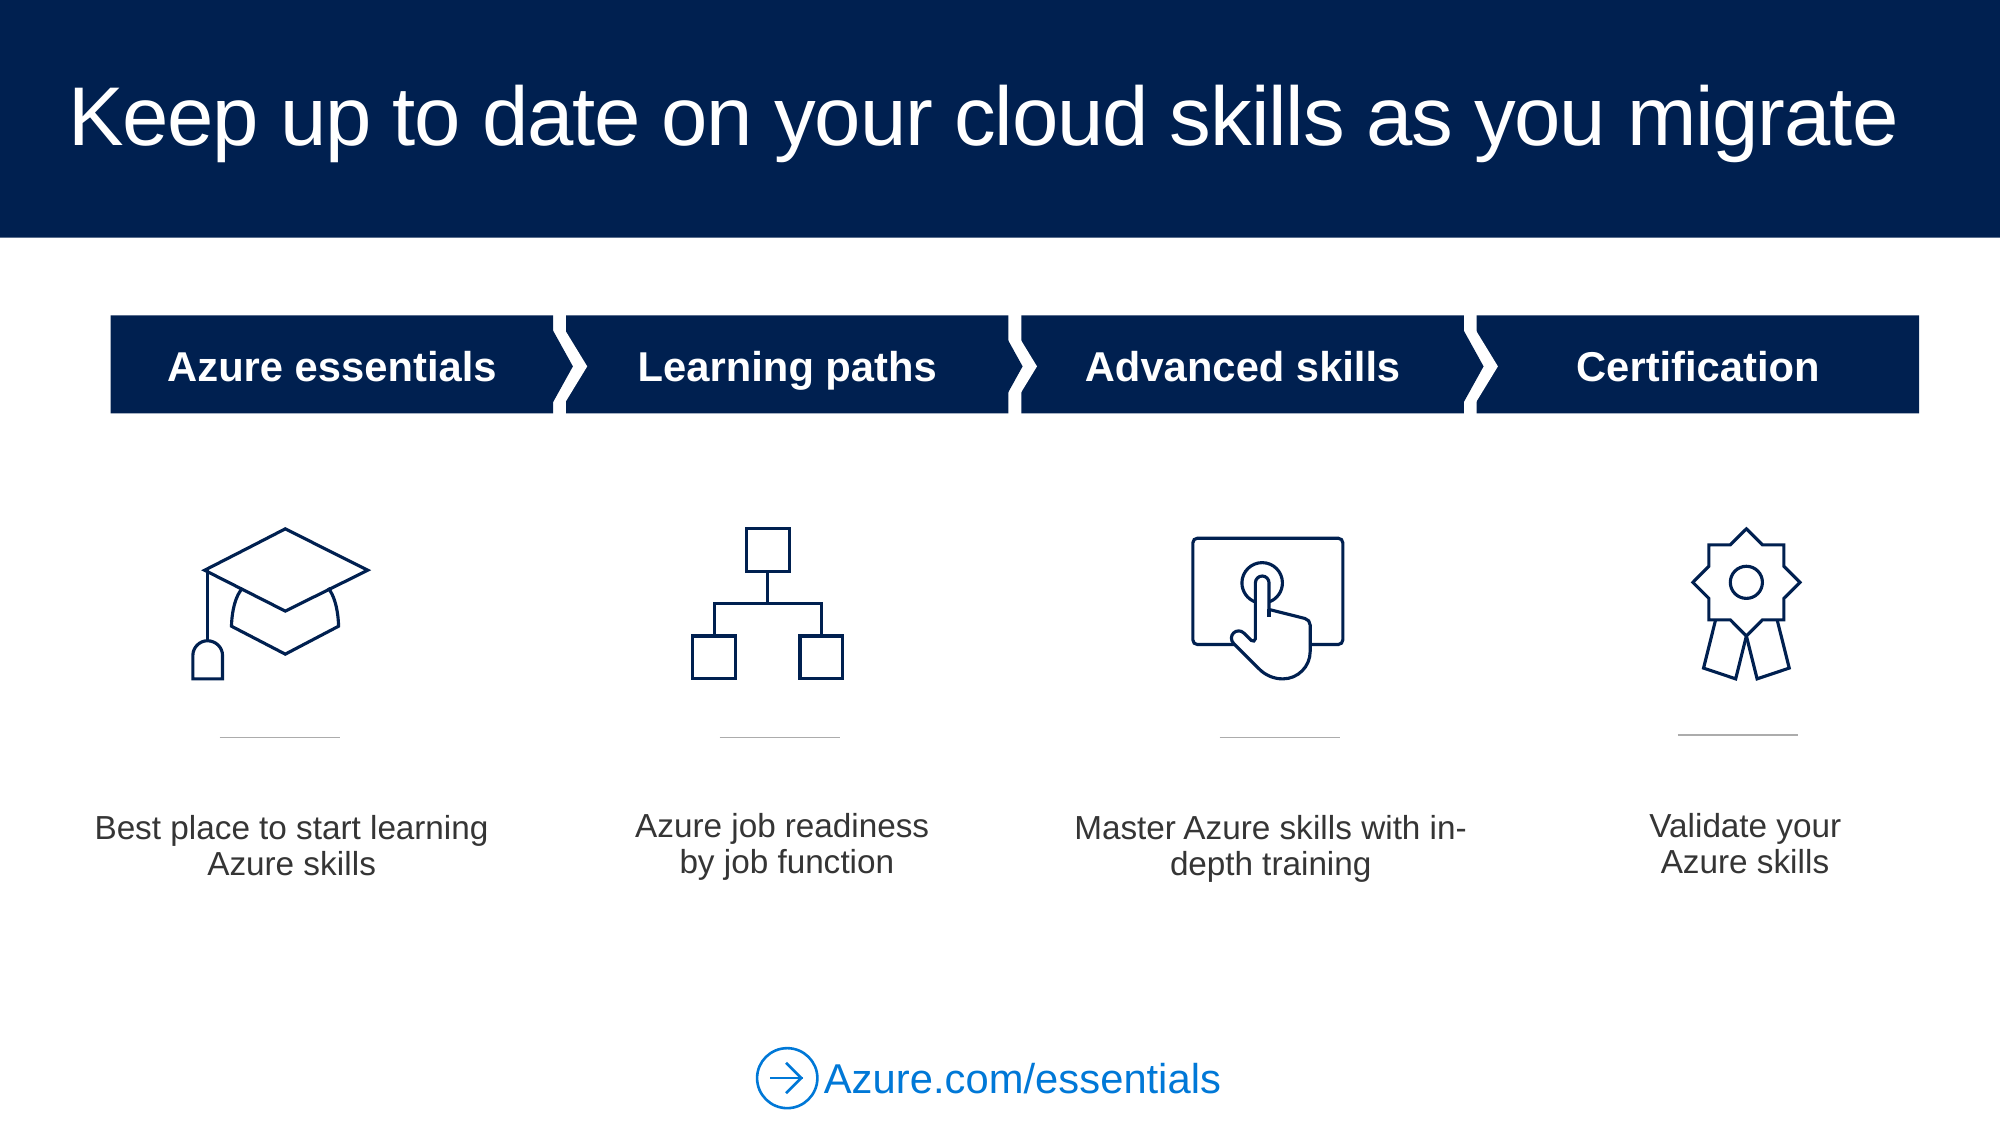

# Keep up to date on your cloud skills as you migrate

Azure essentials
Learning paths
Advanced skills
Certification

Azure job readiness
by job function

Validate your
Azure skills

Best place to start learning Azure skills

Master Azure skills with in-depth training
Azure.com/essentials